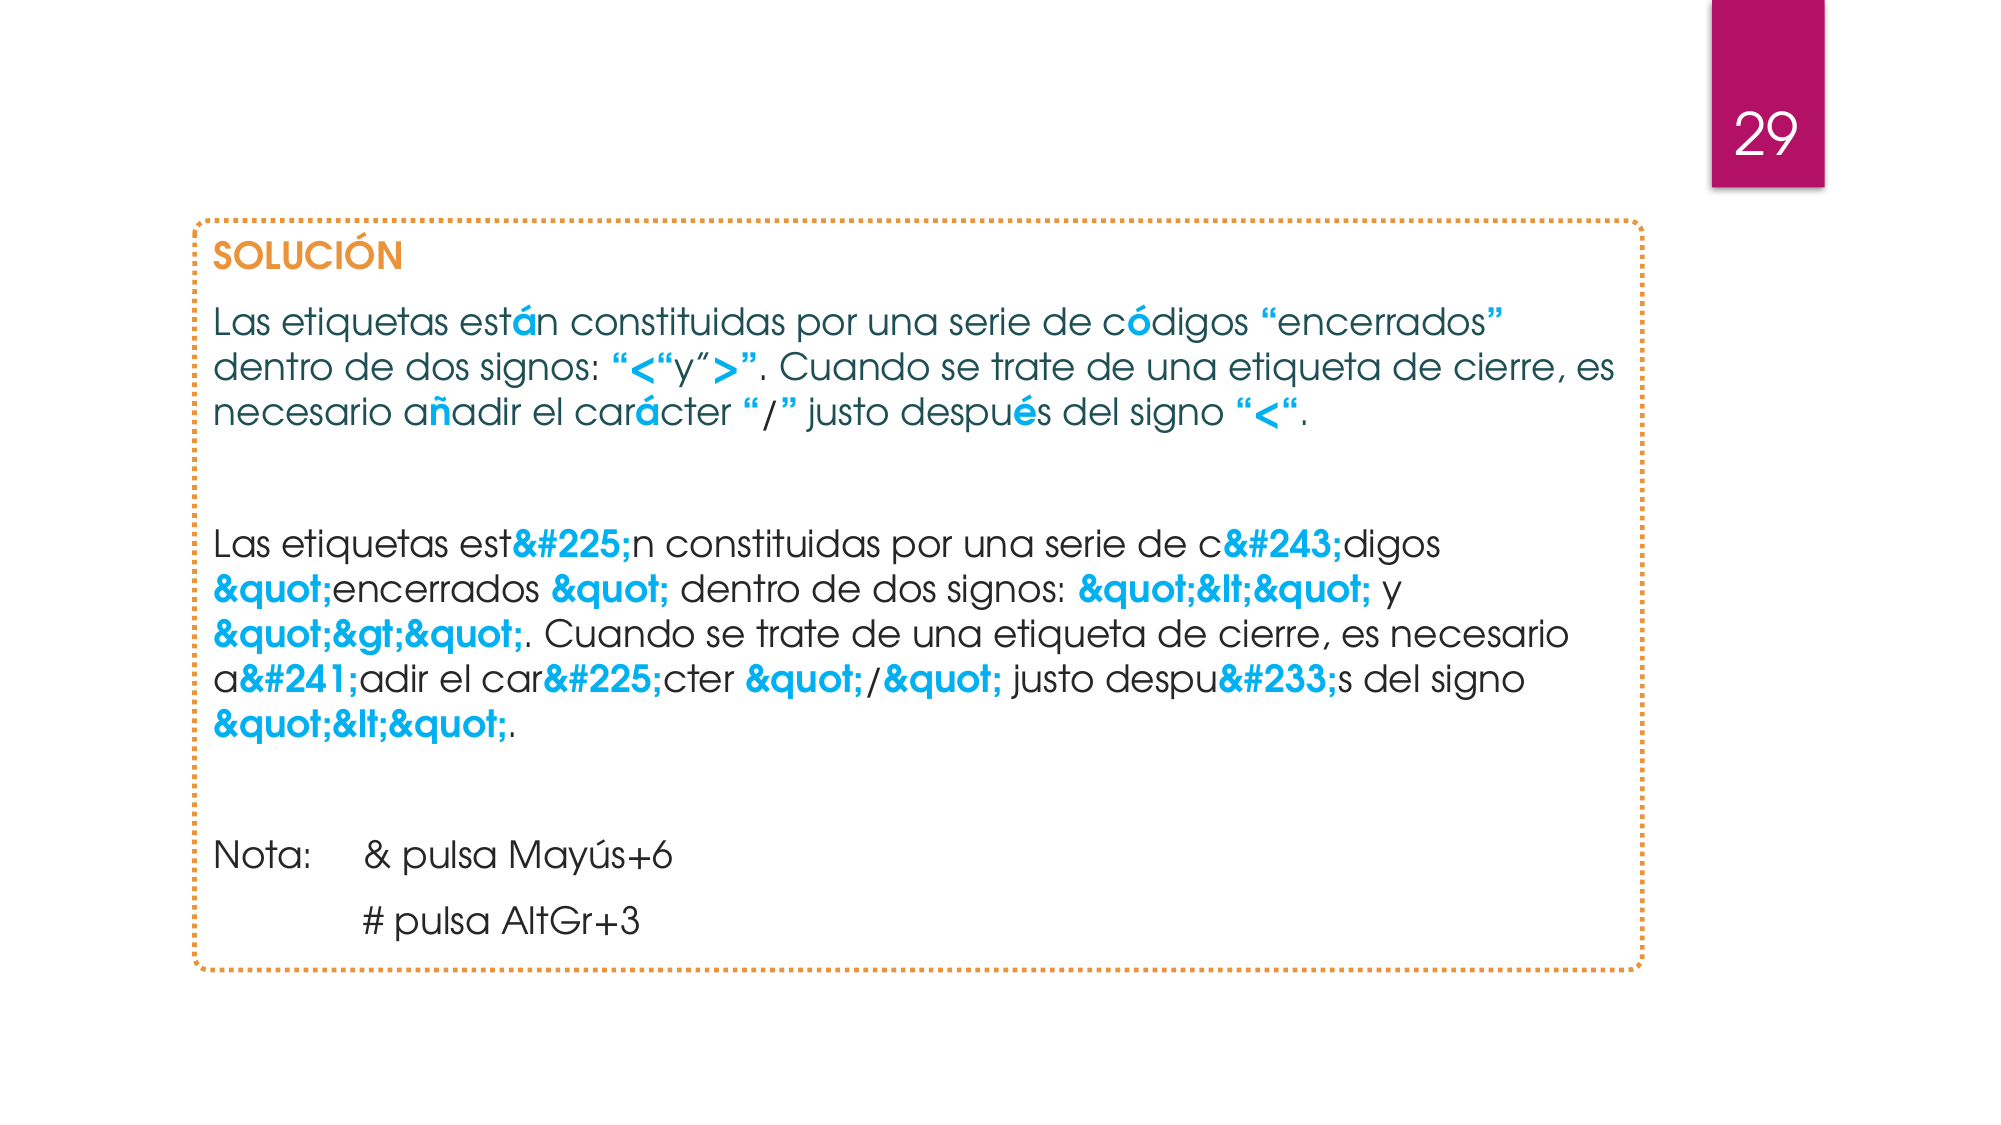

29
SOLUCIÓN
Las etiquetas están constituidas por una serie de códigos “encerrados” dentro de dos signos: “<“y”>”. Cuando se trate de una etiqueta de cierre, es necesario añadir el carácter “/” justo después del signo “<“.

Las etiquetas est&#225;n constituidas por una serie de c&#243;digos &quot;encerrados &quot; dentro de dos signos: &quot;&lt;&quot; y &quot;&gt;&quot;. Cuando se trate de una etiqueta de cierre, es necesario a&#241;adir el car&#225;cter &quot;/&quot; justo despu&#233;s del signo &quot;&lt;&quot;.

Nota:	& pulsa Mayús+6
	# pulsa AltGr+3